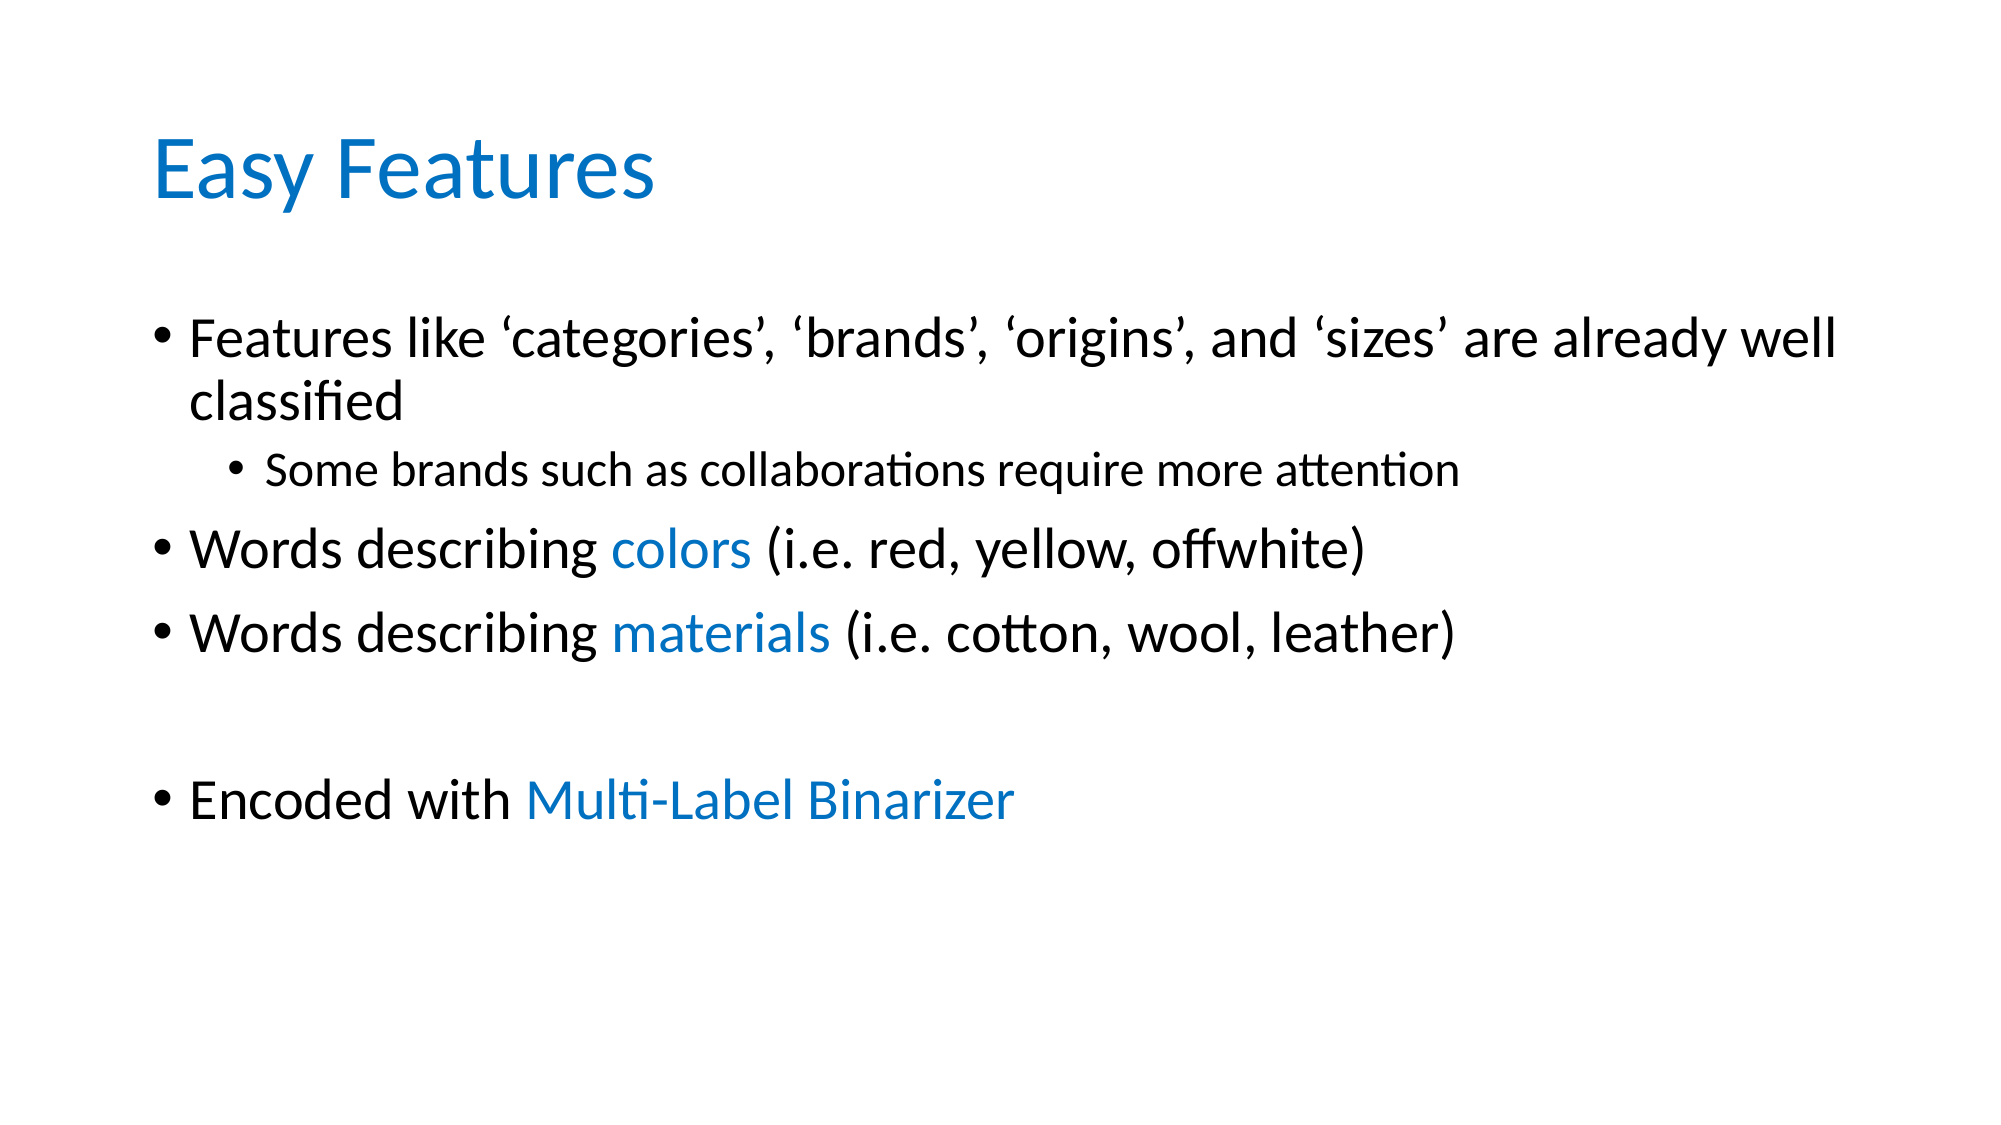

# Easy Features
Features like ‘categories’, ‘brands’, ‘origins’, and ‘sizes’ are already well classified
Some brands such as collaborations require more attention
Words describing colors (i.e. red, yellow, offwhite)
Words describing materials (i.e. cotton, wool, leather)

Encoded with Multi-Label Binarizer